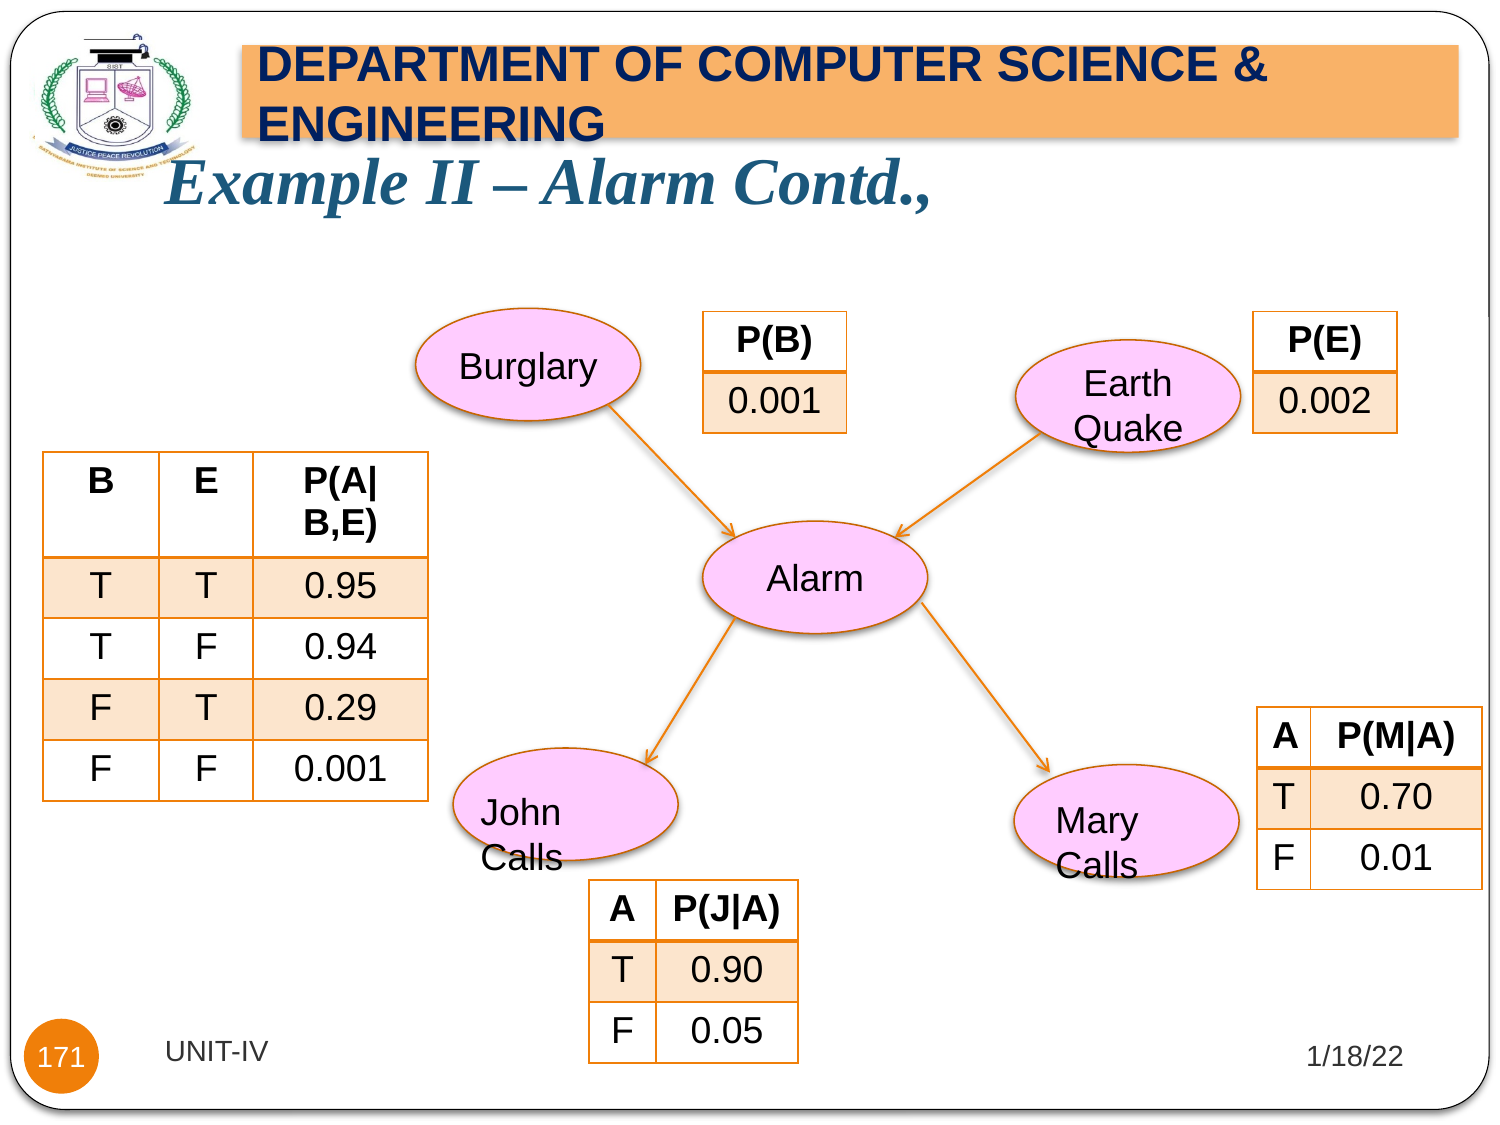

# Example II – Alarm Contd.,

| P(B) |
| --- |
| 0.001 |
| P(E) |
| --- |
| 0.002 |
Burglary

Earth Quake
| B | E | P(A|B,E) |
| --- | --- | --- |
| T | T | 0.95 |
| T | F | 0.94 |
| F | T | 0.29 |
| F | F | 0.001 |

Alarm
| A | P(M|A) |
| --- | --- |
| T | 0.70 |
| F | 0.01 |

John Calls
Mary Calls
| A | P(J|A) |
| --- | --- |
| T | 0.90 |
| F | 0.05 |
UNIT-IV
1/18/22
171